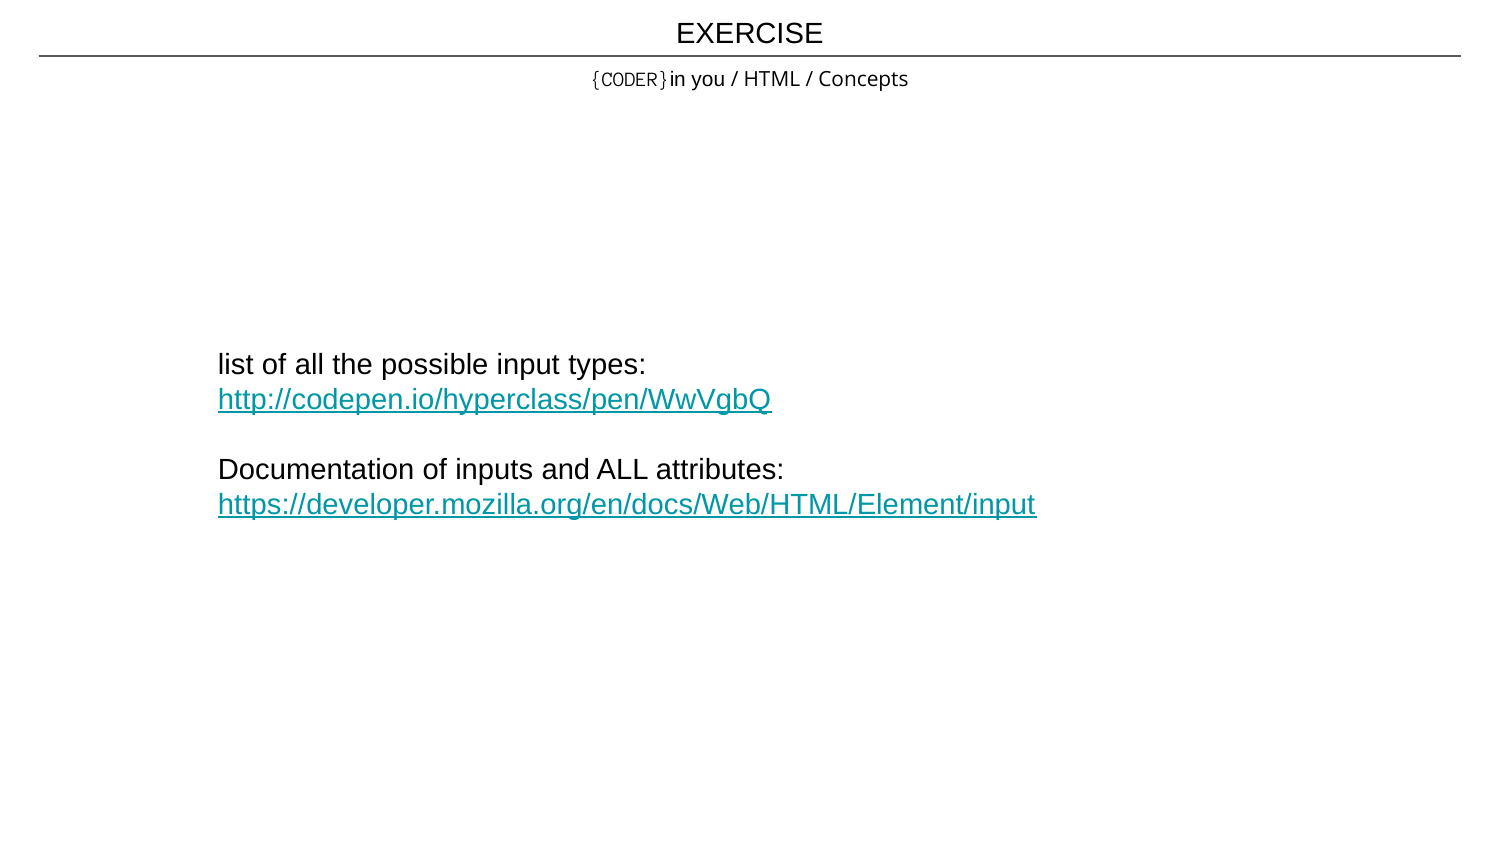

EXERCISE
# {CODER}in you / HTML / Concepts
list of all the possible input types:
http://codepen.io/hyperclass/pen/WwVgbQ

Documentation of inputs and ALL attributes:
https://developer.mozilla.org/en/docs/Web/HTML/Element/input